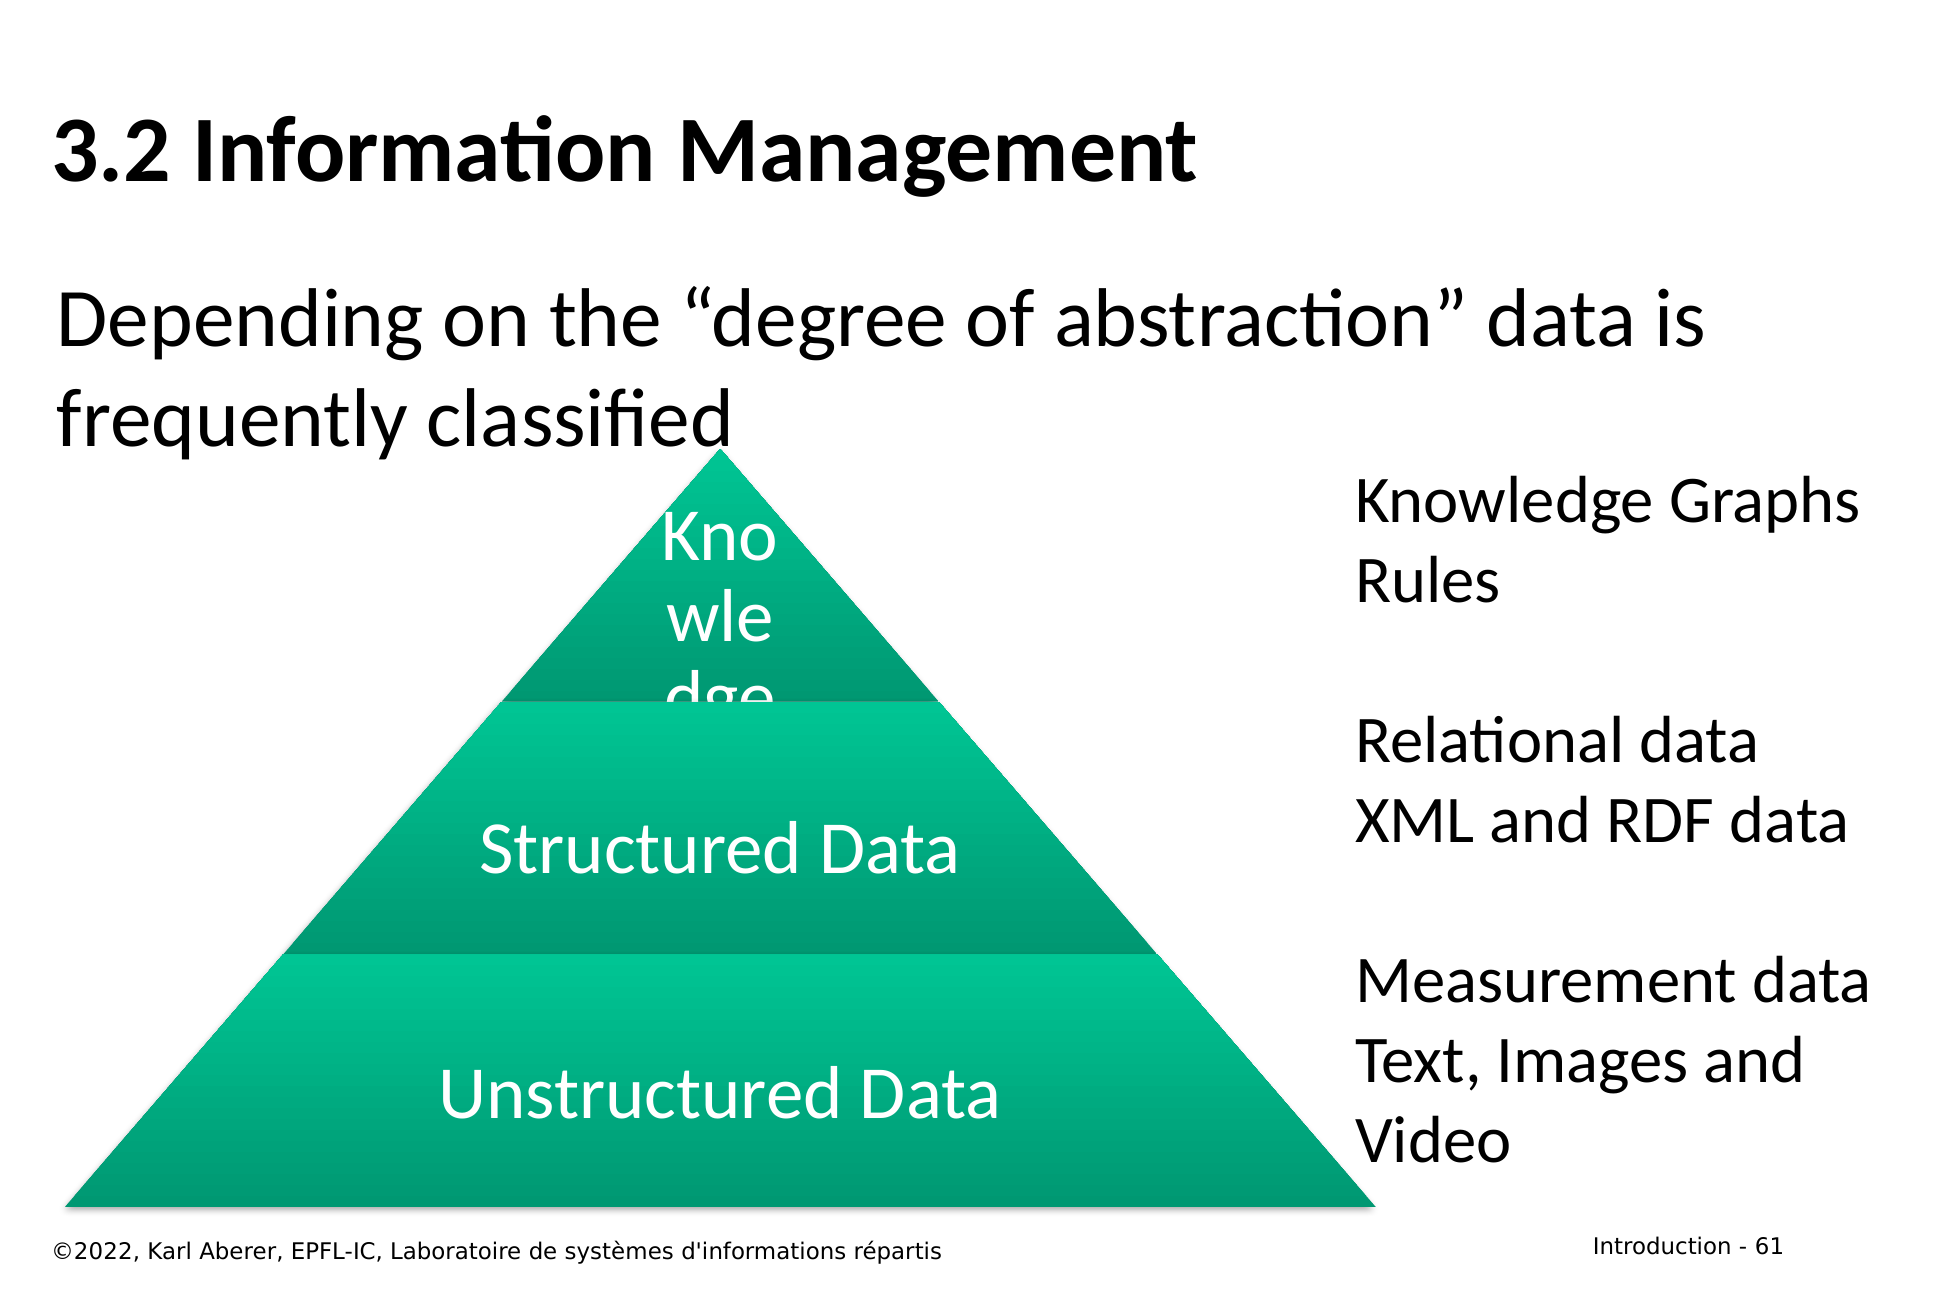

# 3.2 Information Management
Depending on the “degree of abstraction” data is frequently classified
Knowledge
Structured Data
Unstructured Data
Knowledge Graphs
Rules

Relational data
XML and RDF data

Measurement data
Text, Images and Video
©2022, Karl Aberer, EPFL-IC, Laboratoire de systèmes d'informations répartis